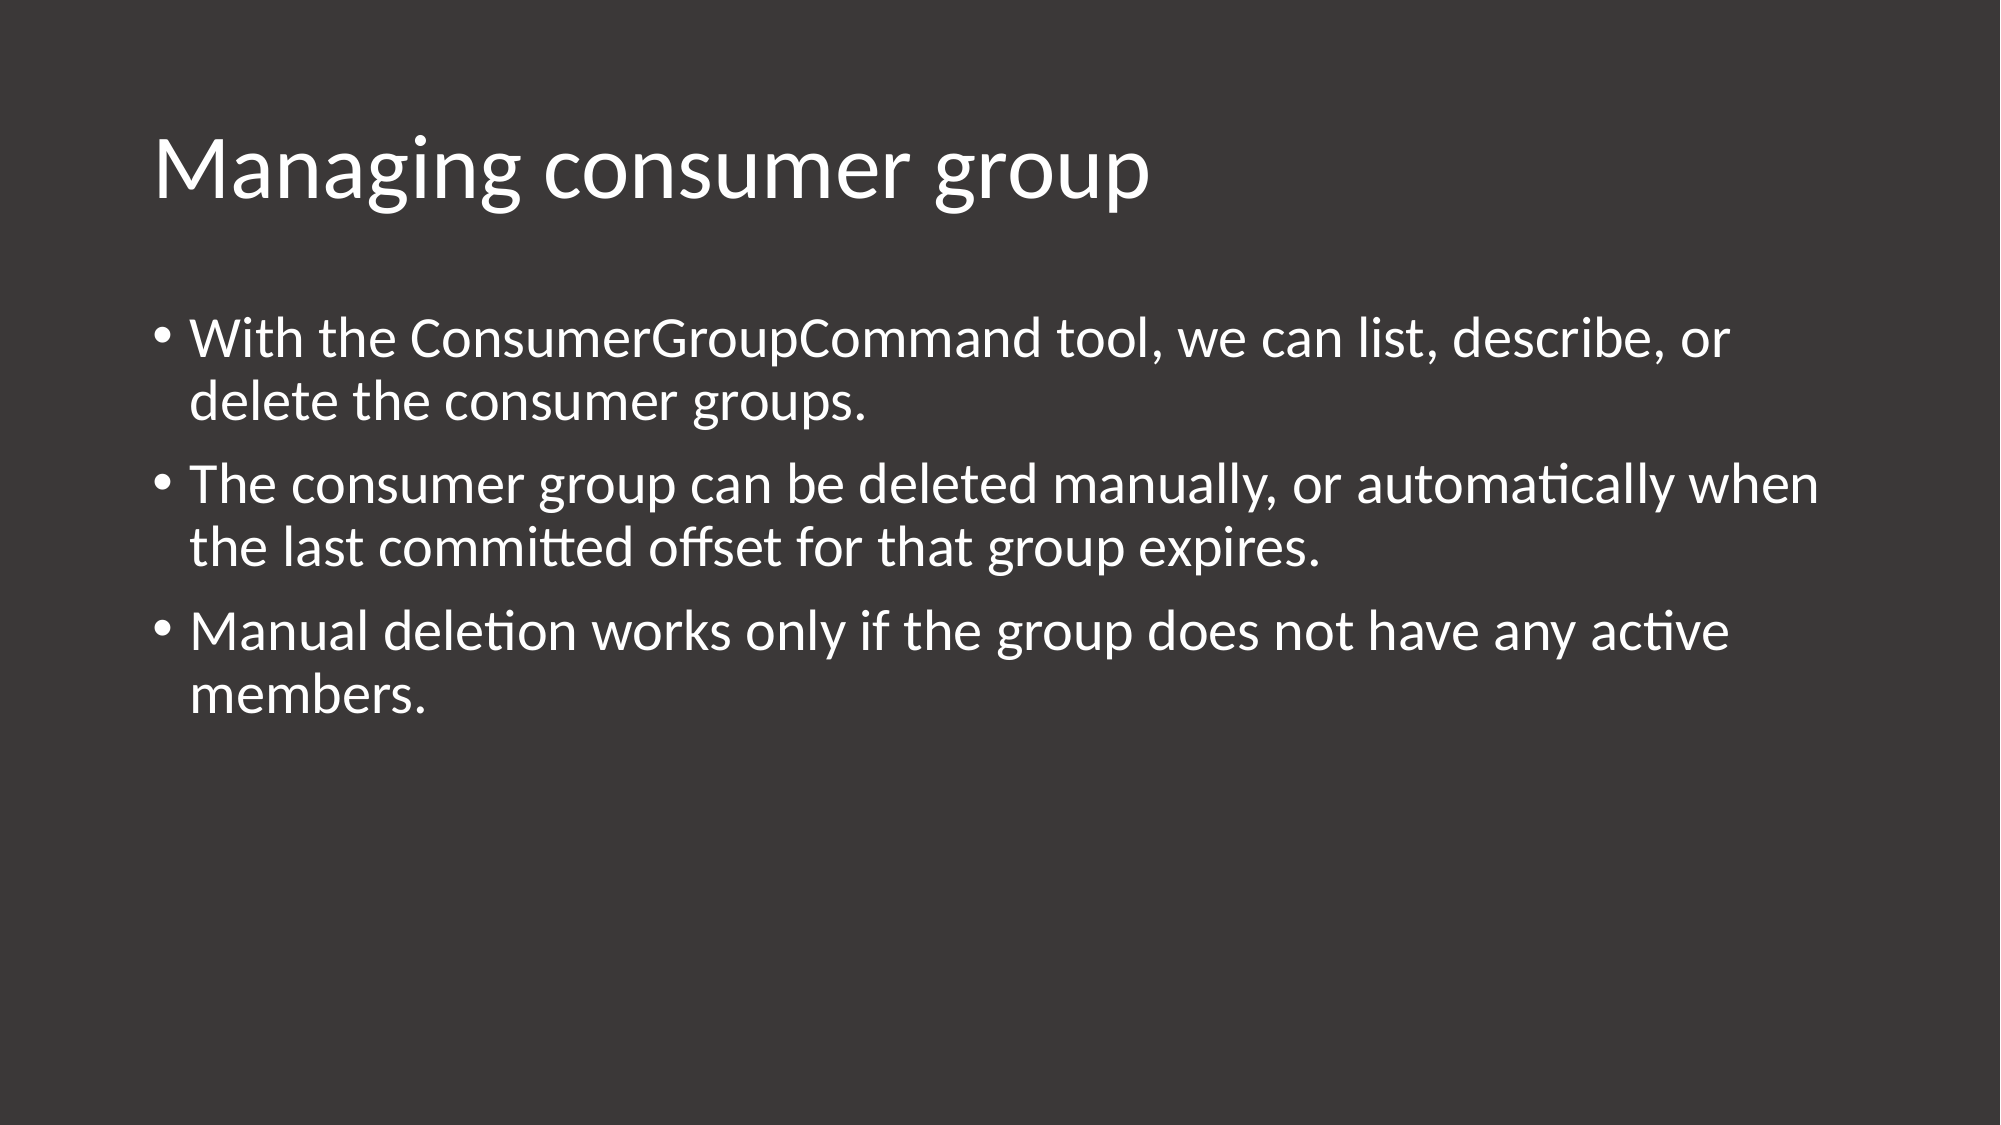

# Managing consumer group
With the ConsumerGroupCommand tool, we can list, describe, or delete the consumer groups.
The consumer group can be deleted manually, or automatically when the last committed offset for that group expires.
Manual deletion works only if the group does not have any active members.